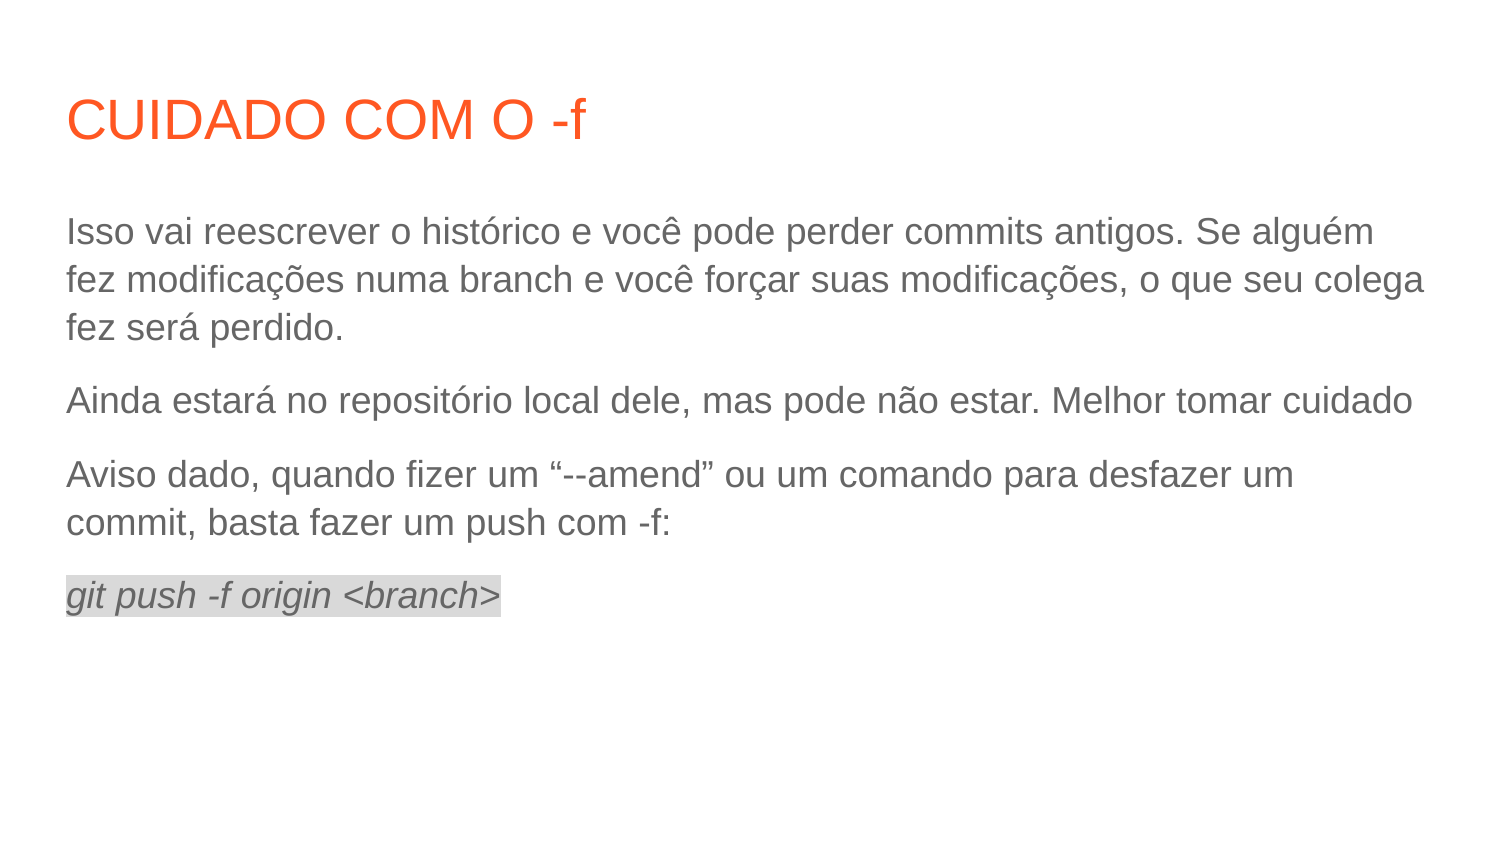

# CUIDADO COM O -f
Isso vai reescrever o histórico e você pode perder commits antigos. Se alguém fez modificações numa branch e você forçar suas modificações, o que seu colega fez será perdido.
Ainda estará no repositório local dele, mas pode não estar. Melhor tomar cuidado
Aviso dado, quando fizer um “--amend” ou um comando para desfazer um commit, basta fazer um push com -f:
git push -f origin <branch>